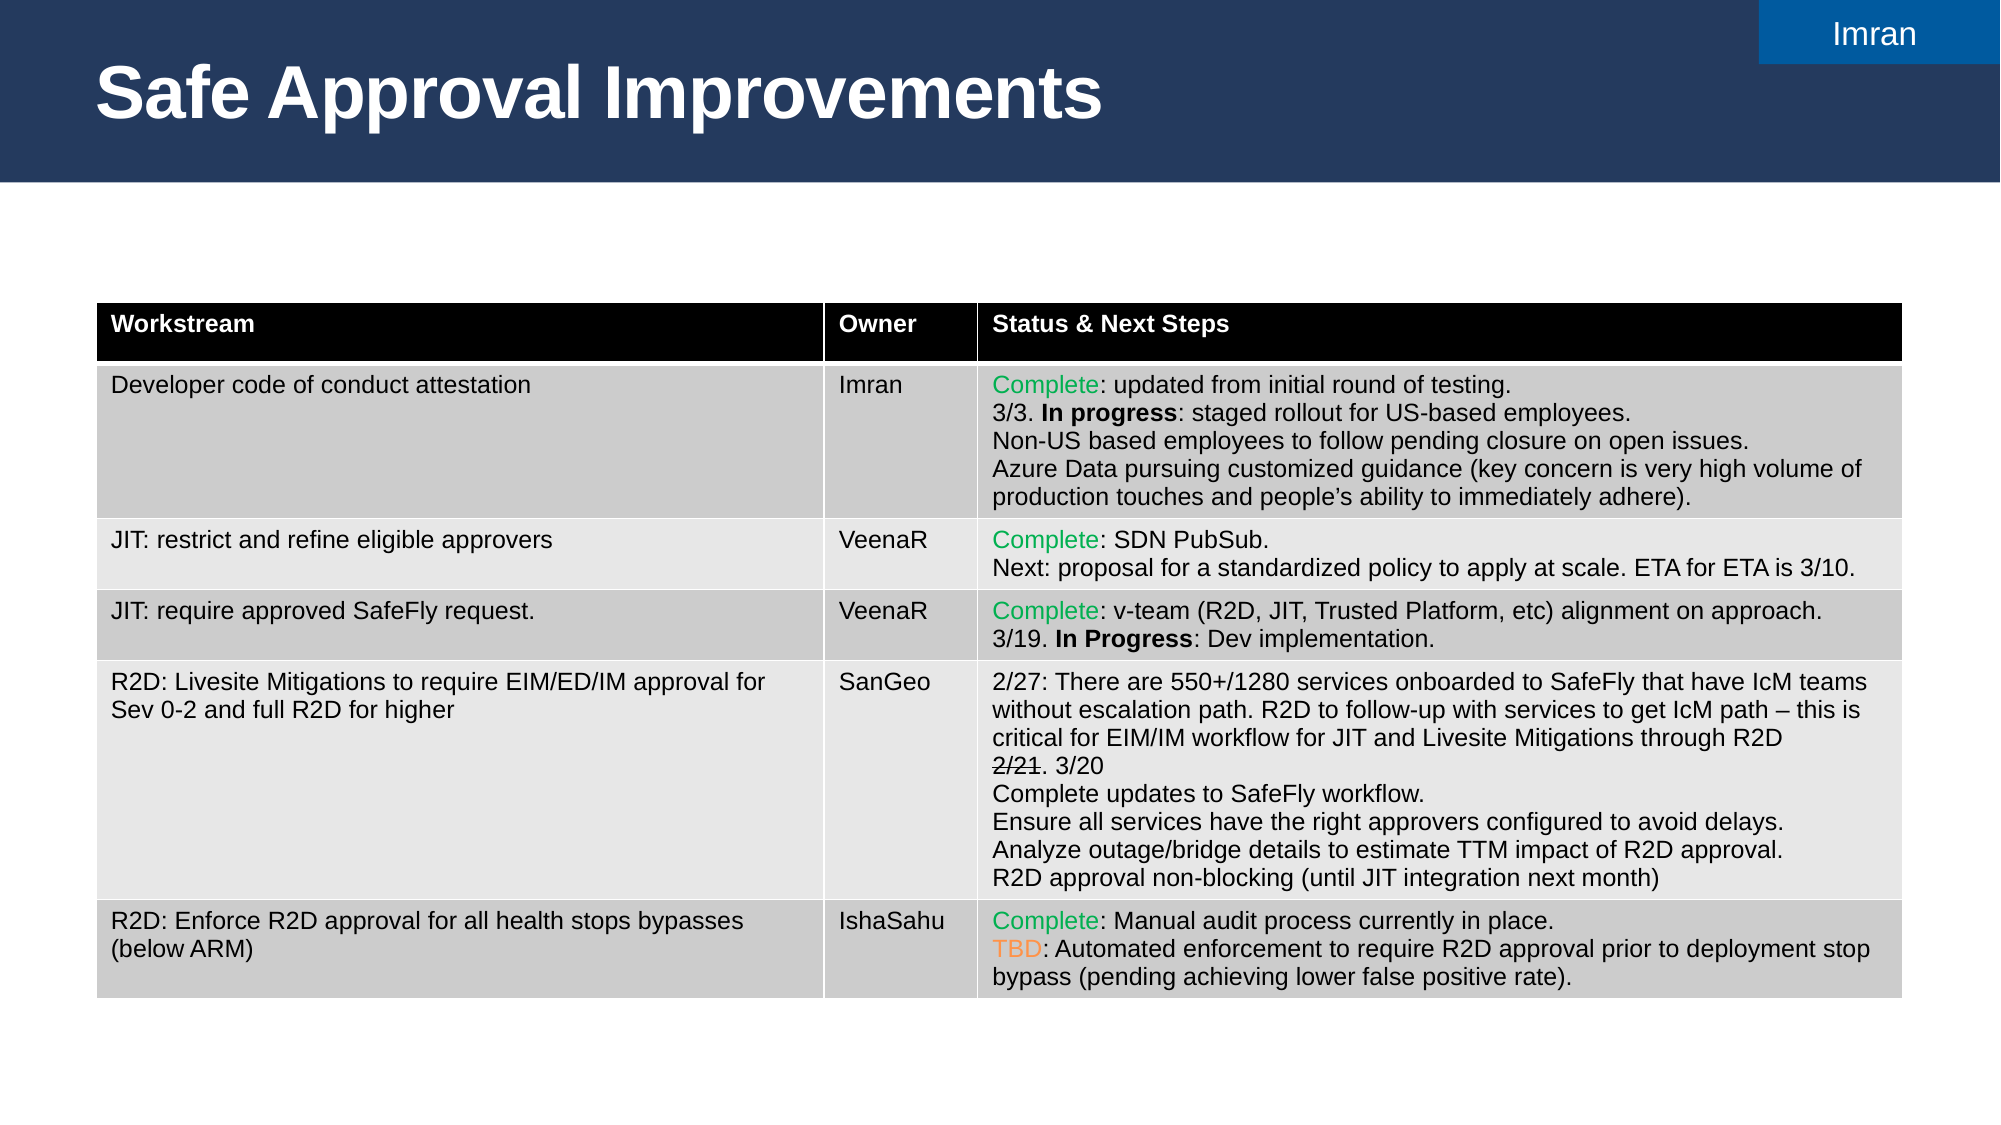

Imran
# Safe Approval Improvements
| Workstream | Owner | Status & Next Steps |
| --- | --- | --- |
| Developer code of conduct attestation | Imran | Complete: updated from initial round of testing. 3/3. In progress: staged rollout for US-based employees. Non-US based employees to follow pending closure on open issues. Azure Data pursuing customized guidance (key concern is very high volume of production touches and people’s ability to immediately adhere). |
| JIT: restrict and refine eligible approvers | VeenaR | Complete: SDN PubSub. Next: proposal for a standardized policy to apply at scale. ETA for ETA is 3/10. |
| JIT: require approved SafeFly request. | VeenaR | Complete: v-team (R2D, JIT, Trusted Platform, etc) alignment on approach. 3/19. In Progress: Dev implementation. |
| R2D: Livesite Mitigations to require EIM/ED/IM approval for Sev 0-2 and full R2D for higher | SanGeo | 2/27: There are 550+/1280 services onboarded to SafeFly that have IcM teams without escalation path. R2D to follow-up with services to get IcM path – this is critical for EIM/IM workflow for JIT and Livesite Mitigations through R2D 2/21. 3/20 Complete updates to SafeFly workflow. Ensure all services have the right approvers configured to avoid delays. Analyze outage/bridge details to estimate TTM impact of R2D approval. R2D approval non-blocking (until JIT integration next month) |
| R2D: Enforce R2D approval for all health stops bypasses (below ARM) | IshaSahu | Complete: Manual audit process currently in place. TBD: Automated enforcement to require R2D approval prior to deployment stop bypass (pending achieving lower false positive rate). |